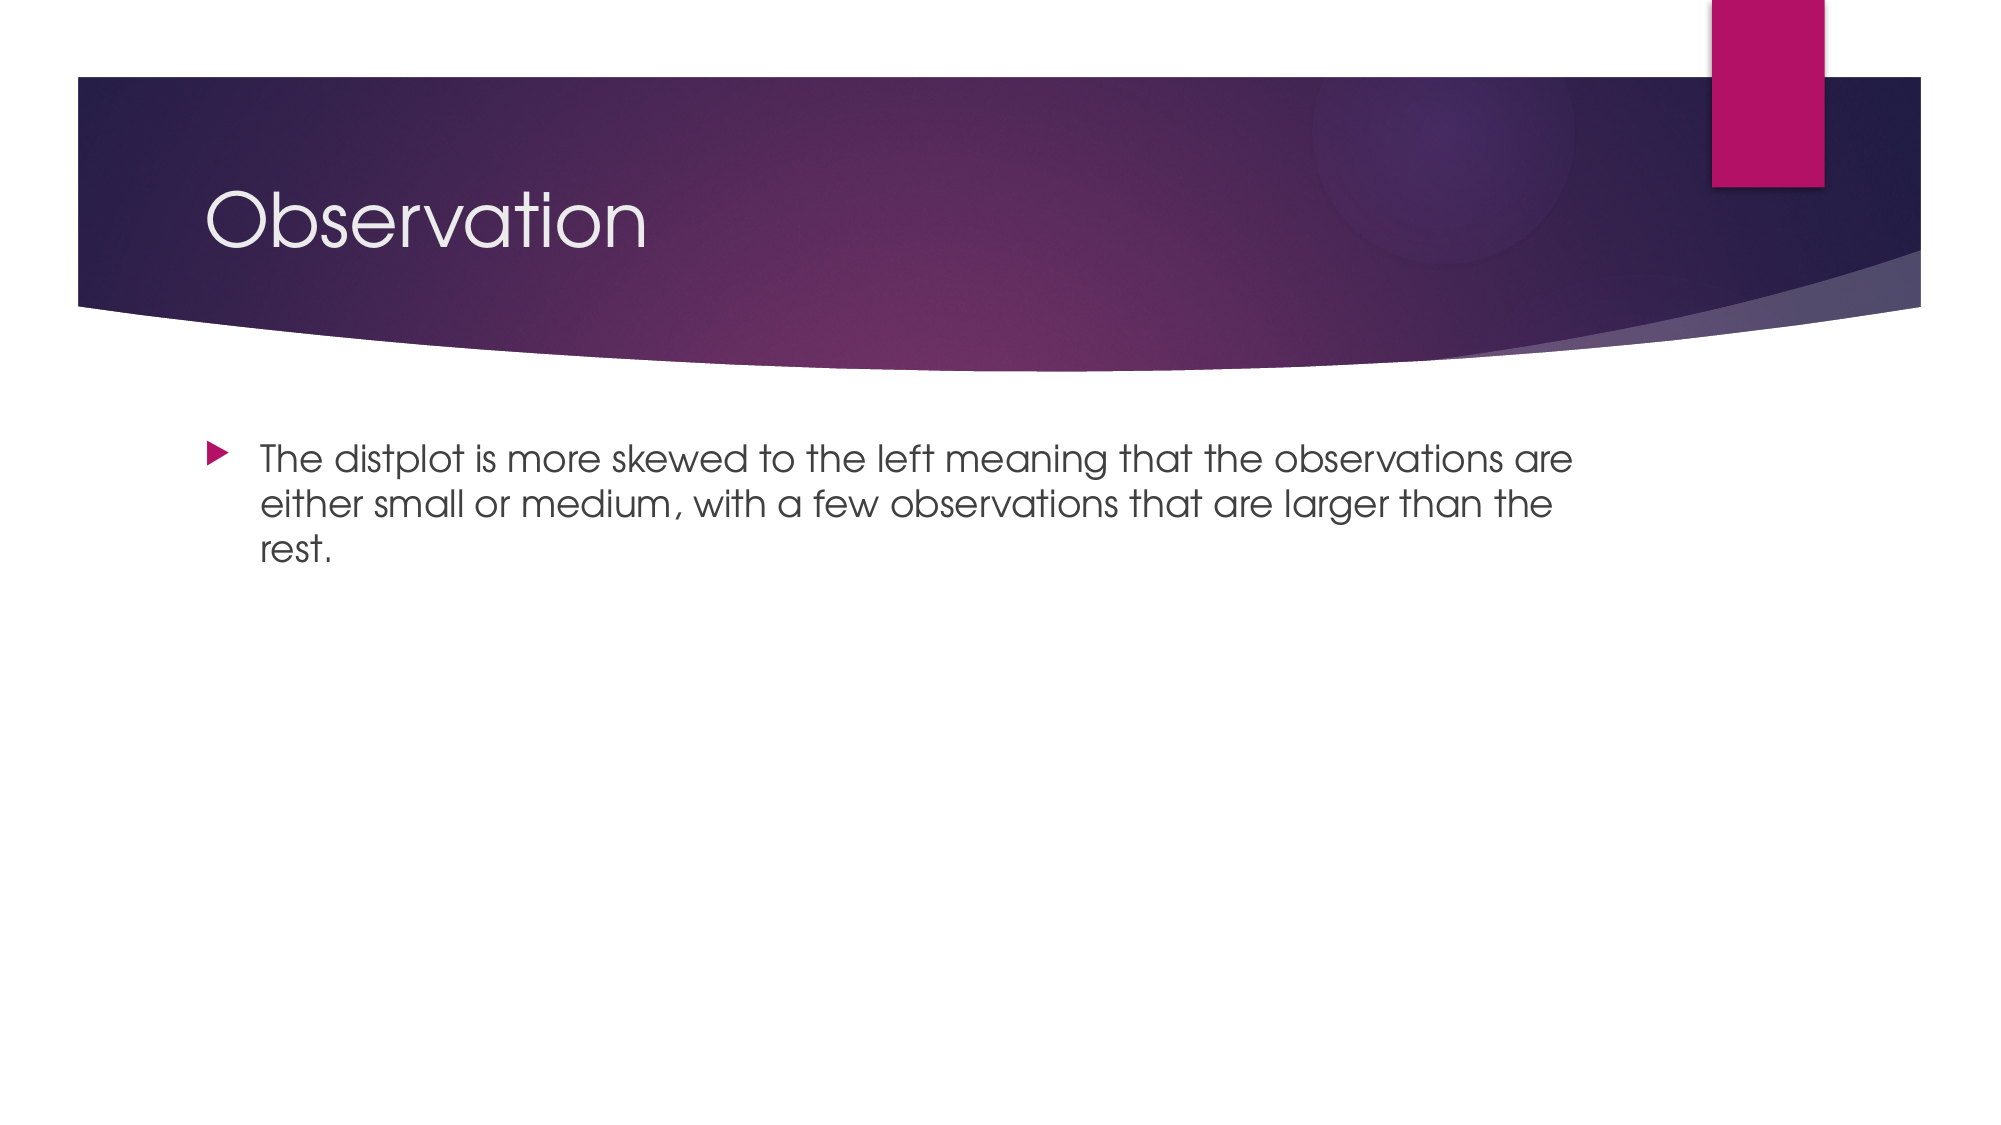

# Observation
The distplot is more skewed to the left meaning that the observations are either small or medium, with a few observations that are larger than the rest.